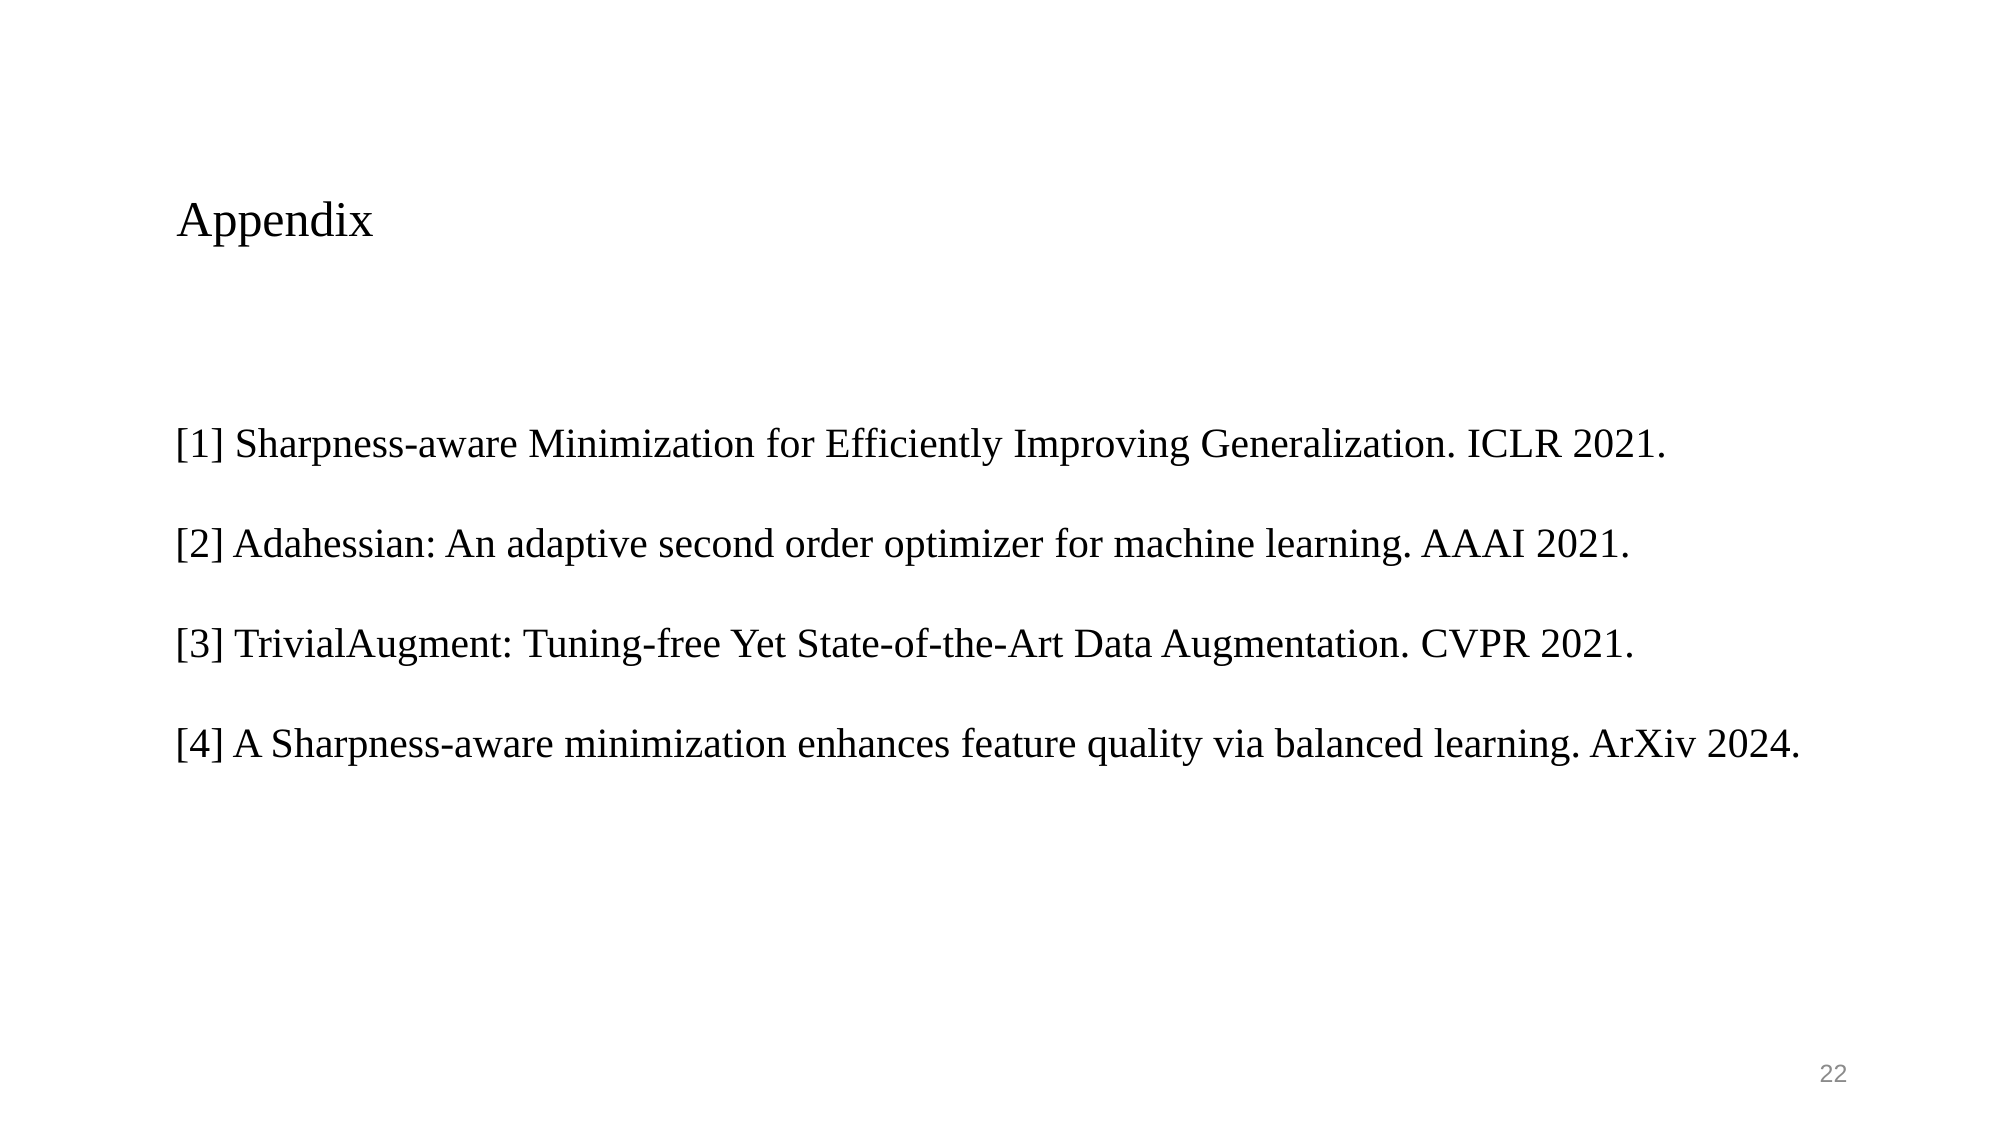

Appendix
[1] Sharpness-aware Minimization for Efficiently Improving Generalization. ICLR 2021.

[2] Adahessian: An adaptive second order optimizer for machine learning. AAAI 2021.

[3] TrivialAugment: Tuning-free Yet State-of-the-Art Data Augmentation. CVPR 2021.

[4] A Sharpness-aware minimization enhances feature quality via balanced learning. ArXiv 2024.
22